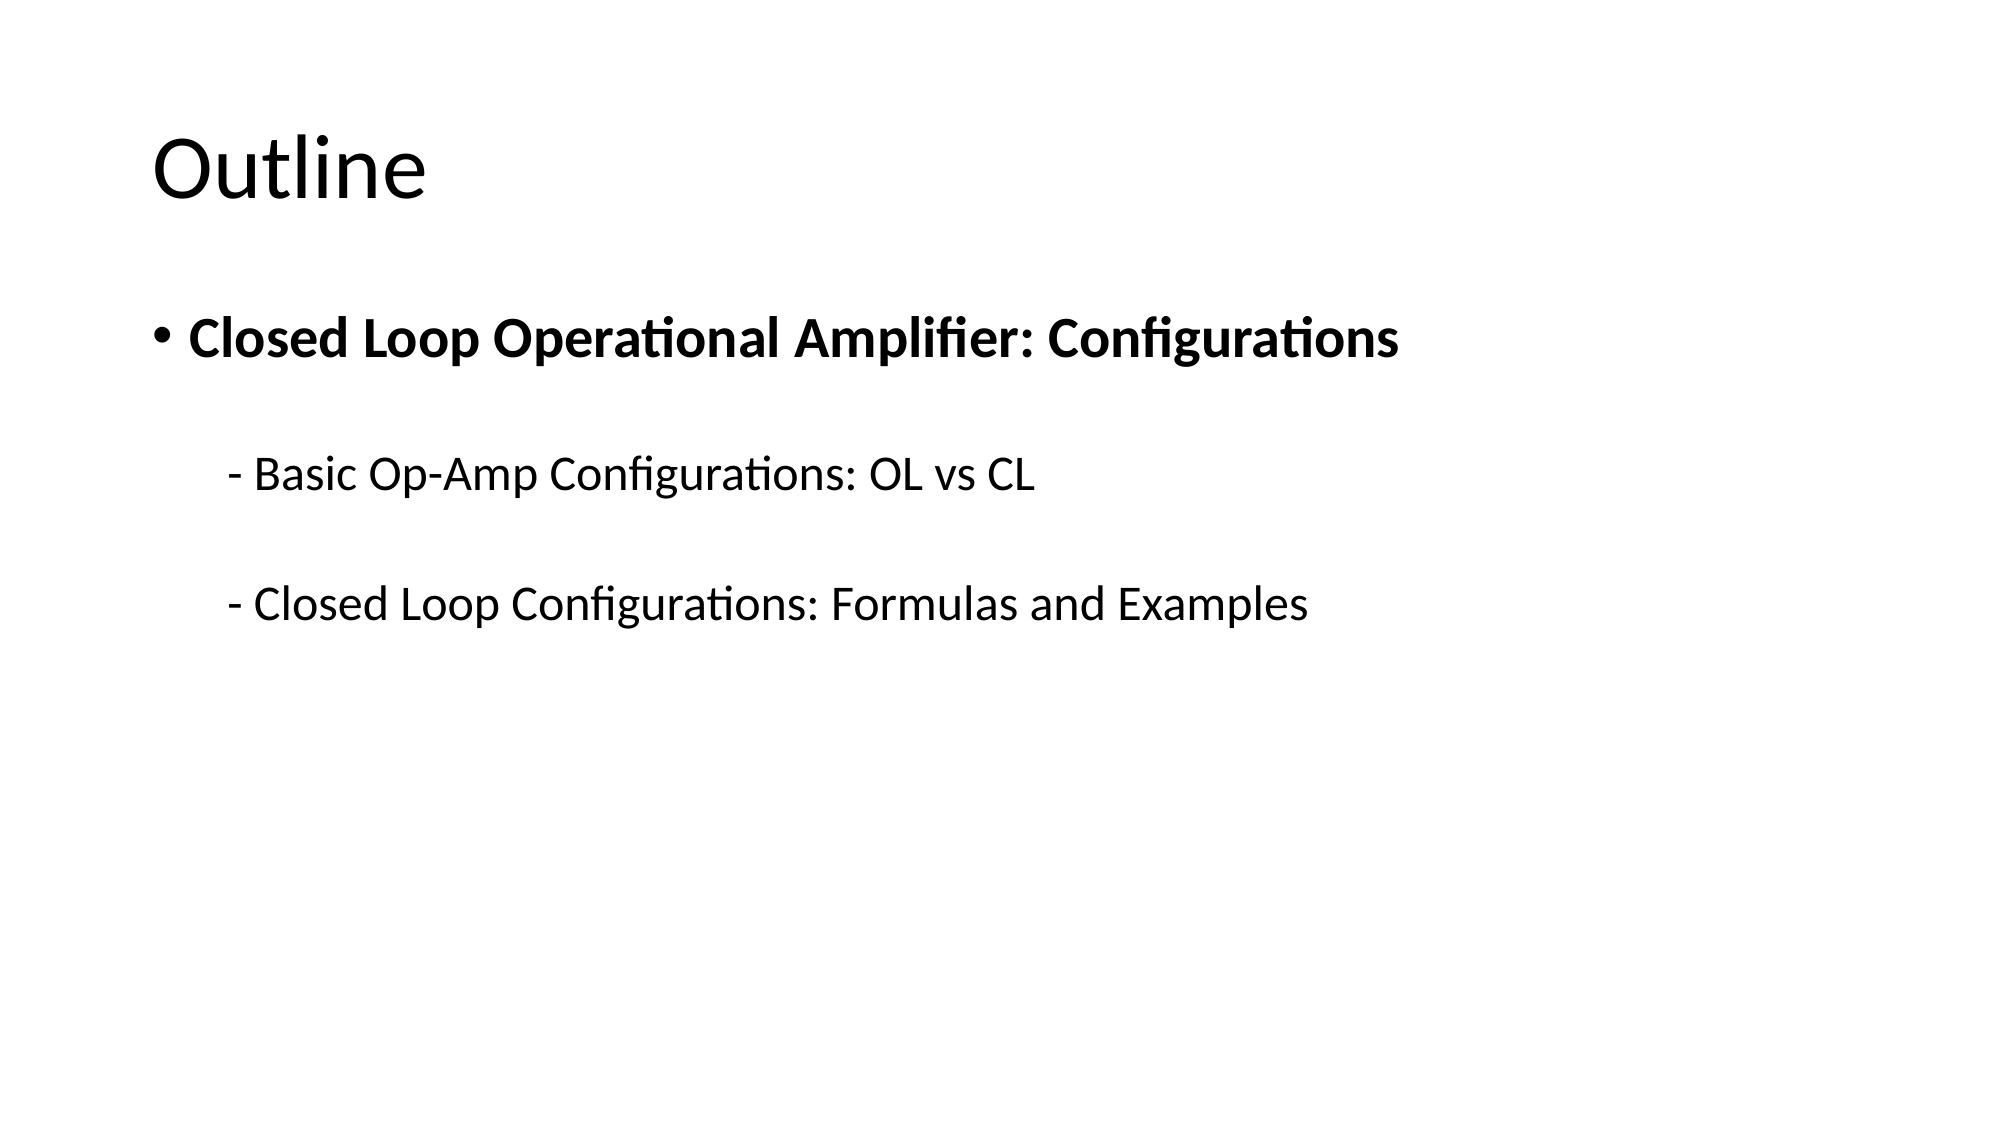

# Outline
Closed Loop Operational Amplifier: Configurations
- Basic Op-Amp Configurations: OL vs CL
- Closed Loop Configurations: Formulas and Examples